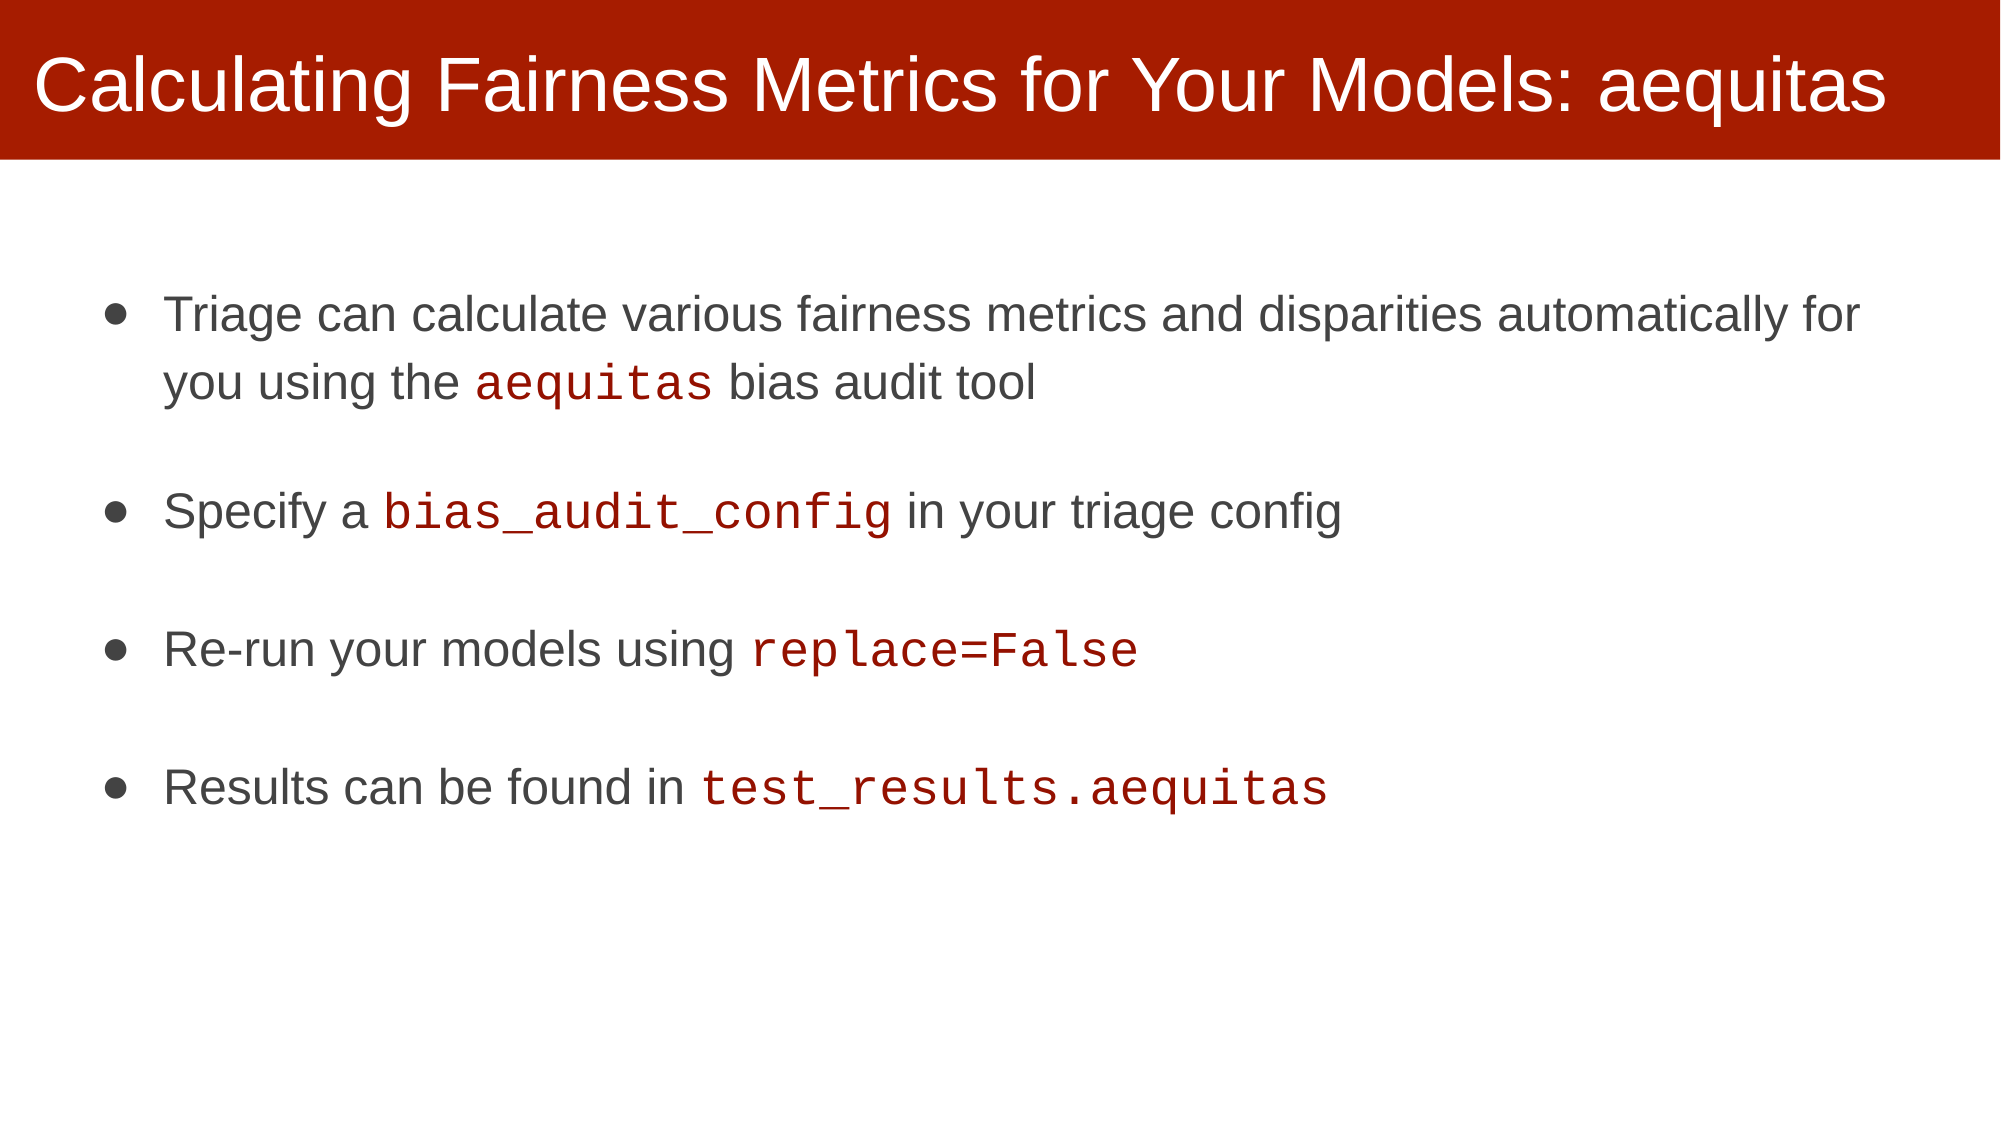

# Calculating Fairness Metrics for Your Models: aequitas
Triage can calculate various fairness metrics and disparities automatically for you using the aequitas bias audit tool
Specify a bias_audit_config in your triage config
Re-run your models using replace=False
Results can be found in test_results.aequitas